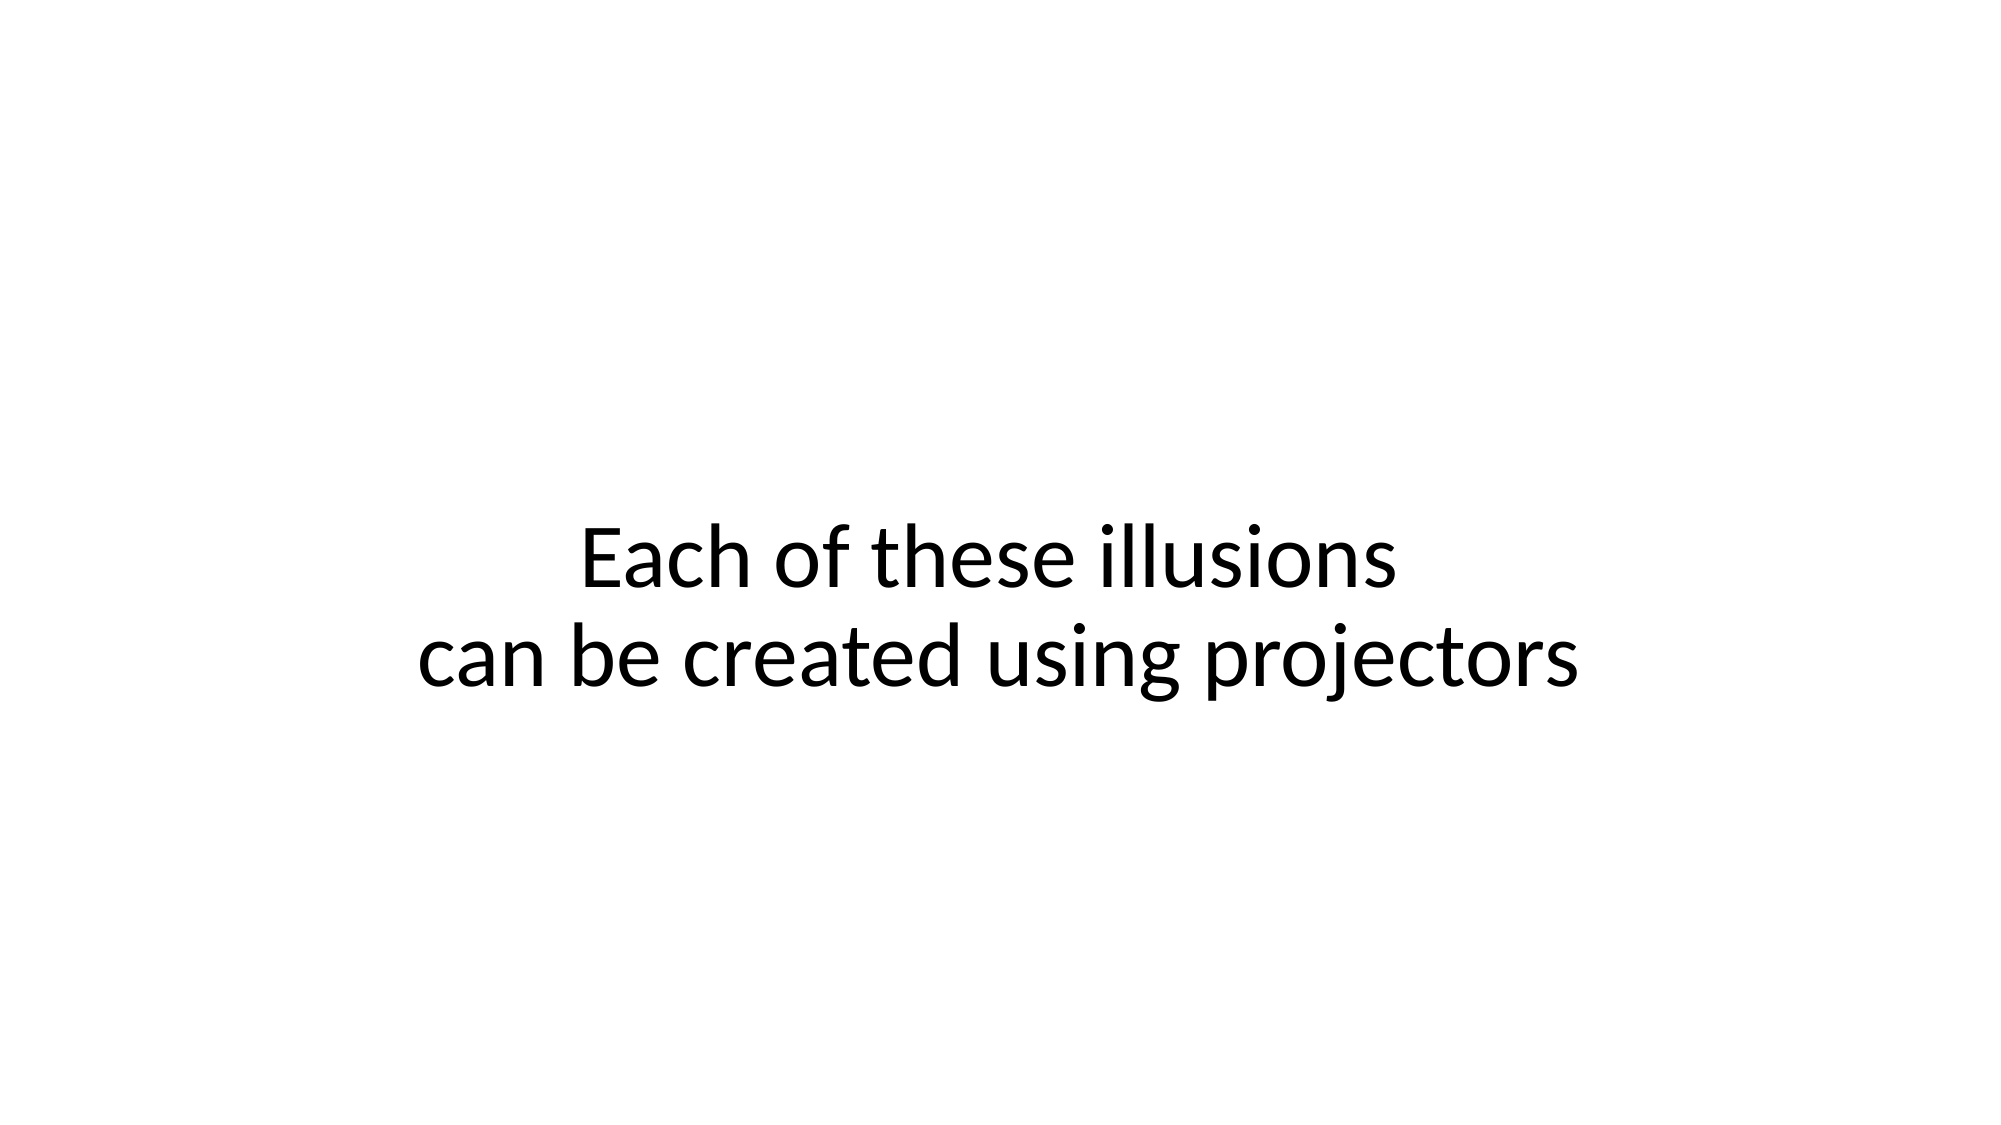

# Each of these illusions can be created using projectors